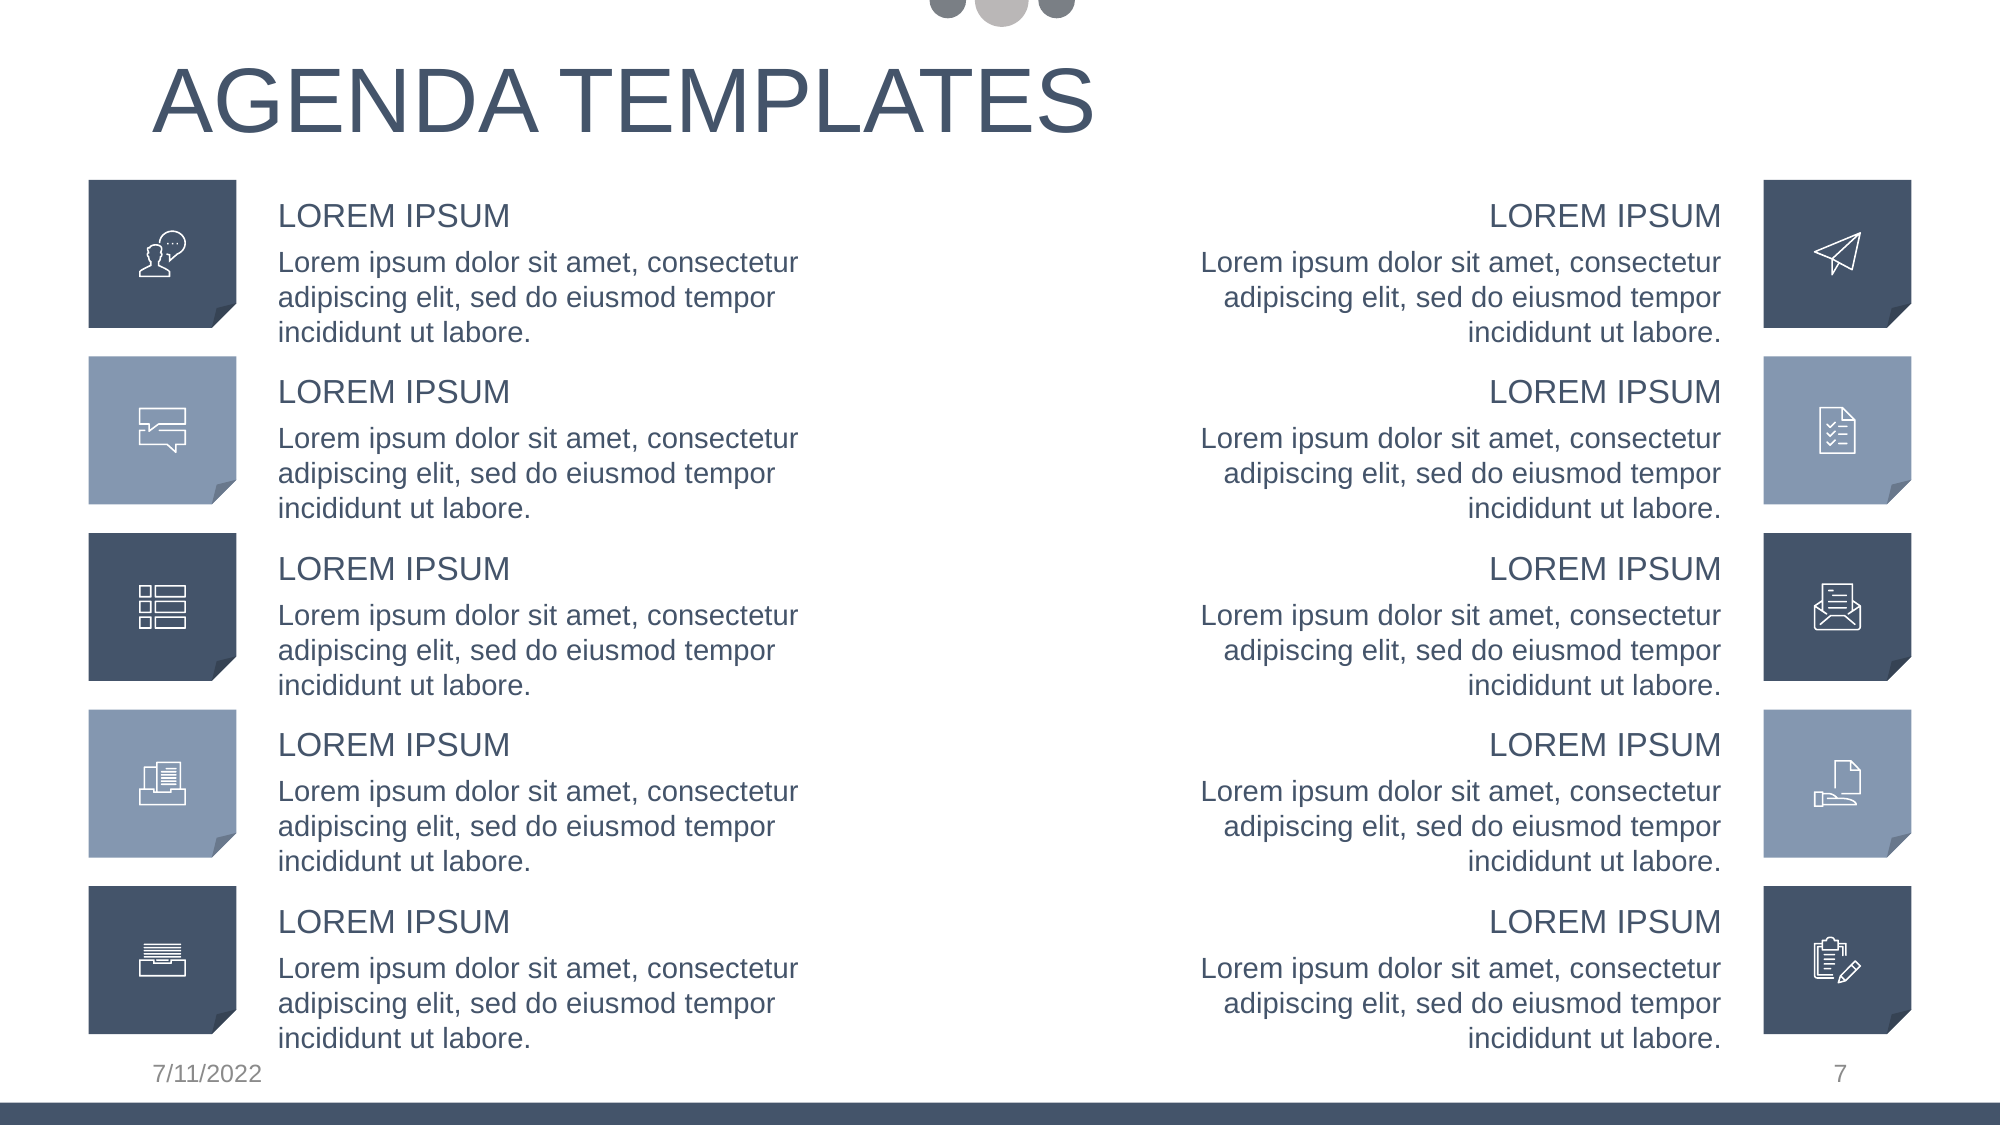

# AGENDA TEMPLATES

LOREM IPSUM
LOREM IPSUM

Lorem ipsum dolor sit amet, consectetur adipiscing elit, sed do eiusmod tempor incididunt ut labore.
Lorem ipsum dolor sit amet, consectetur adipiscing elit, sed do eiusmod tempor incididunt ut labore.

LOREM IPSUM
LOREM IPSUM

Lorem ipsum dolor sit amet, consectetur adipiscing elit, sed do eiusmod tempor incididunt ut labore.
Lorem ipsum dolor sit amet, consectetur adipiscing elit, sed do eiusmod tempor incididunt ut labore.

LOREM IPSUM
LOREM IPSUM

Lorem ipsum dolor sit amet, consectetur adipiscing elit, sed do eiusmod tempor incididunt ut labore.
Lorem ipsum dolor sit amet, consectetur adipiscing elit, sed do eiusmod tempor incididunt ut labore.

LOREM IPSUM
LOREM IPSUM

Lorem ipsum dolor sit amet, consectetur adipiscing elit, sed do eiusmod tempor incididunt ut labore.
Lorem ipsum dolor sit amet, consectetur adipiscing elit, sed do eiusmod tempor incididunt ut labore.

LOREM IPSUM
LOREM IPSUM

Lorem ipsum dolor sit amet, consectetur adipiscing elit, sed do eiusmod tempor incididunt ut labore.
Lorem ipsum dolor sit amet, consectetur adipiscing elit, sed do eiusmod tempor incididunt ut labore.
7/11/2022
7